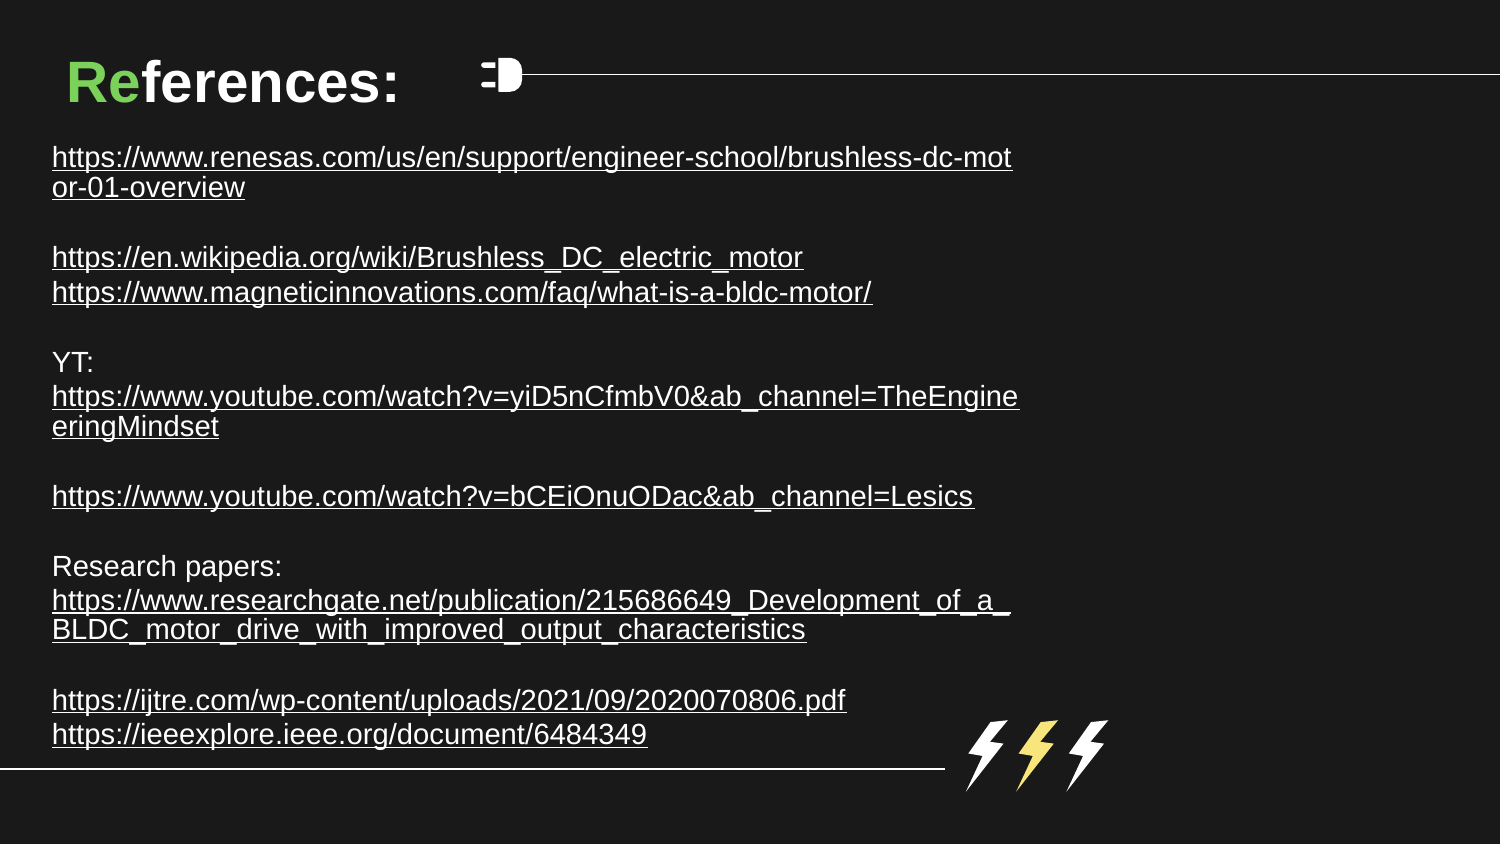

# References:
https://www.renesas.com/us/en/support/engineer-school/brushless-dc-motor-01-overview
https://en.wikipedia.org/wiki/Brushless_DC_electric_motor
https://www.magneticinnovations.com/faq/what-is-a-bldc-motor/

YT:
https://www.youtube.com/watch?v=yiD5nCfmbV0&ab_channel=TheEngineeringMindset
https://www.youtube.com/watch?v=bCEiOnuODac&ab_channel=Lesics

Research papers:
https://www.researchgate.net/publication/215686649_Development_of_a_BLDC_motor_drive_with_improved_output_characteristics
https://ijtre.com/wp-content/uploads/2021/09/2020070806.pdf
https://ieeexplore.ieee.org/document/6484349